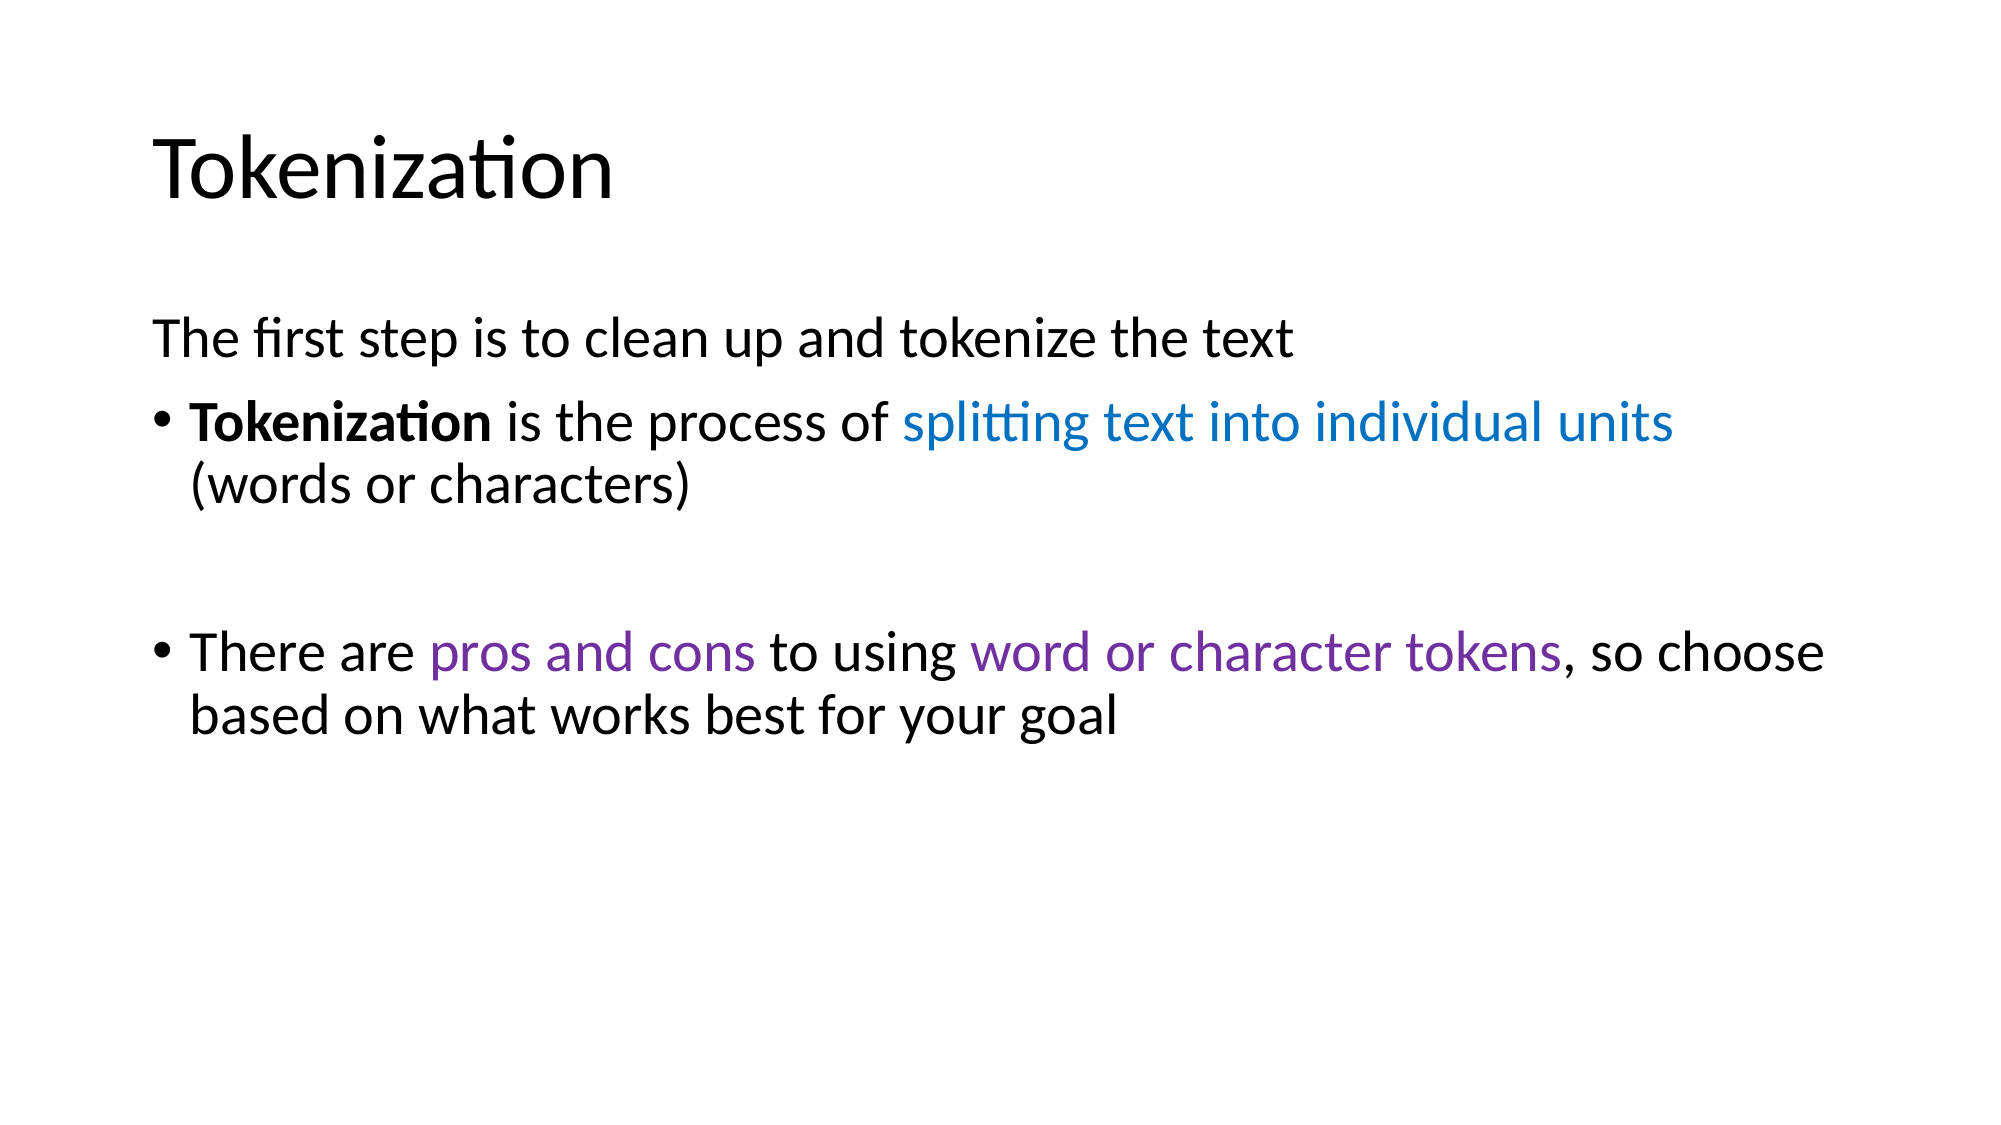

# Tokenization
The first step is to clean up and tokenize the text
Tokenization is the process of splitting text into individual units (words or characters)

There are pros and cons to using word or character tokens, so choose based on what works best for your goal